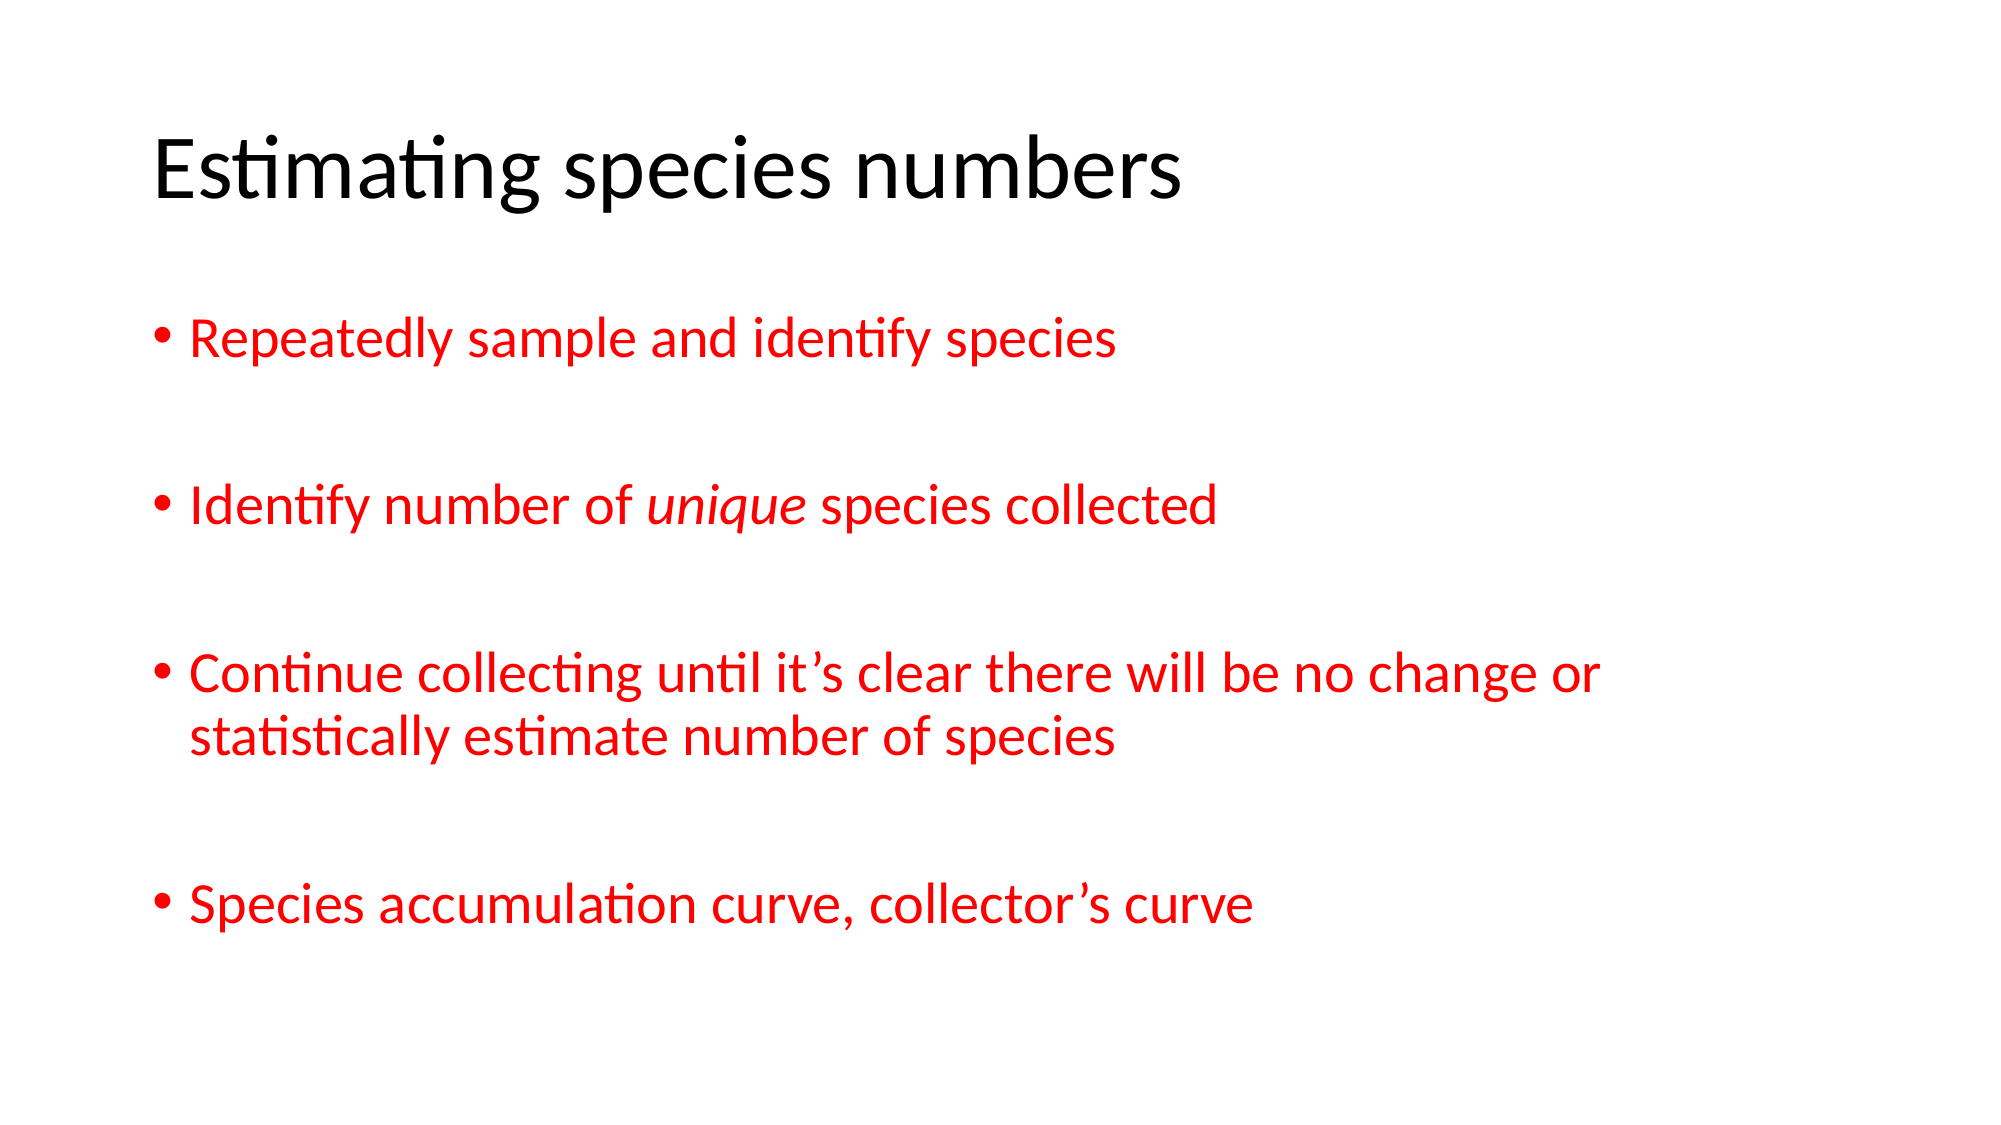

# Estimating species numbers
Repeatedly sample and identify species

Identify number of unique species collected

Continue collecting until it’s clear there will be no change or statistically estimate number of species

Species accumulation curve, collector’s curve